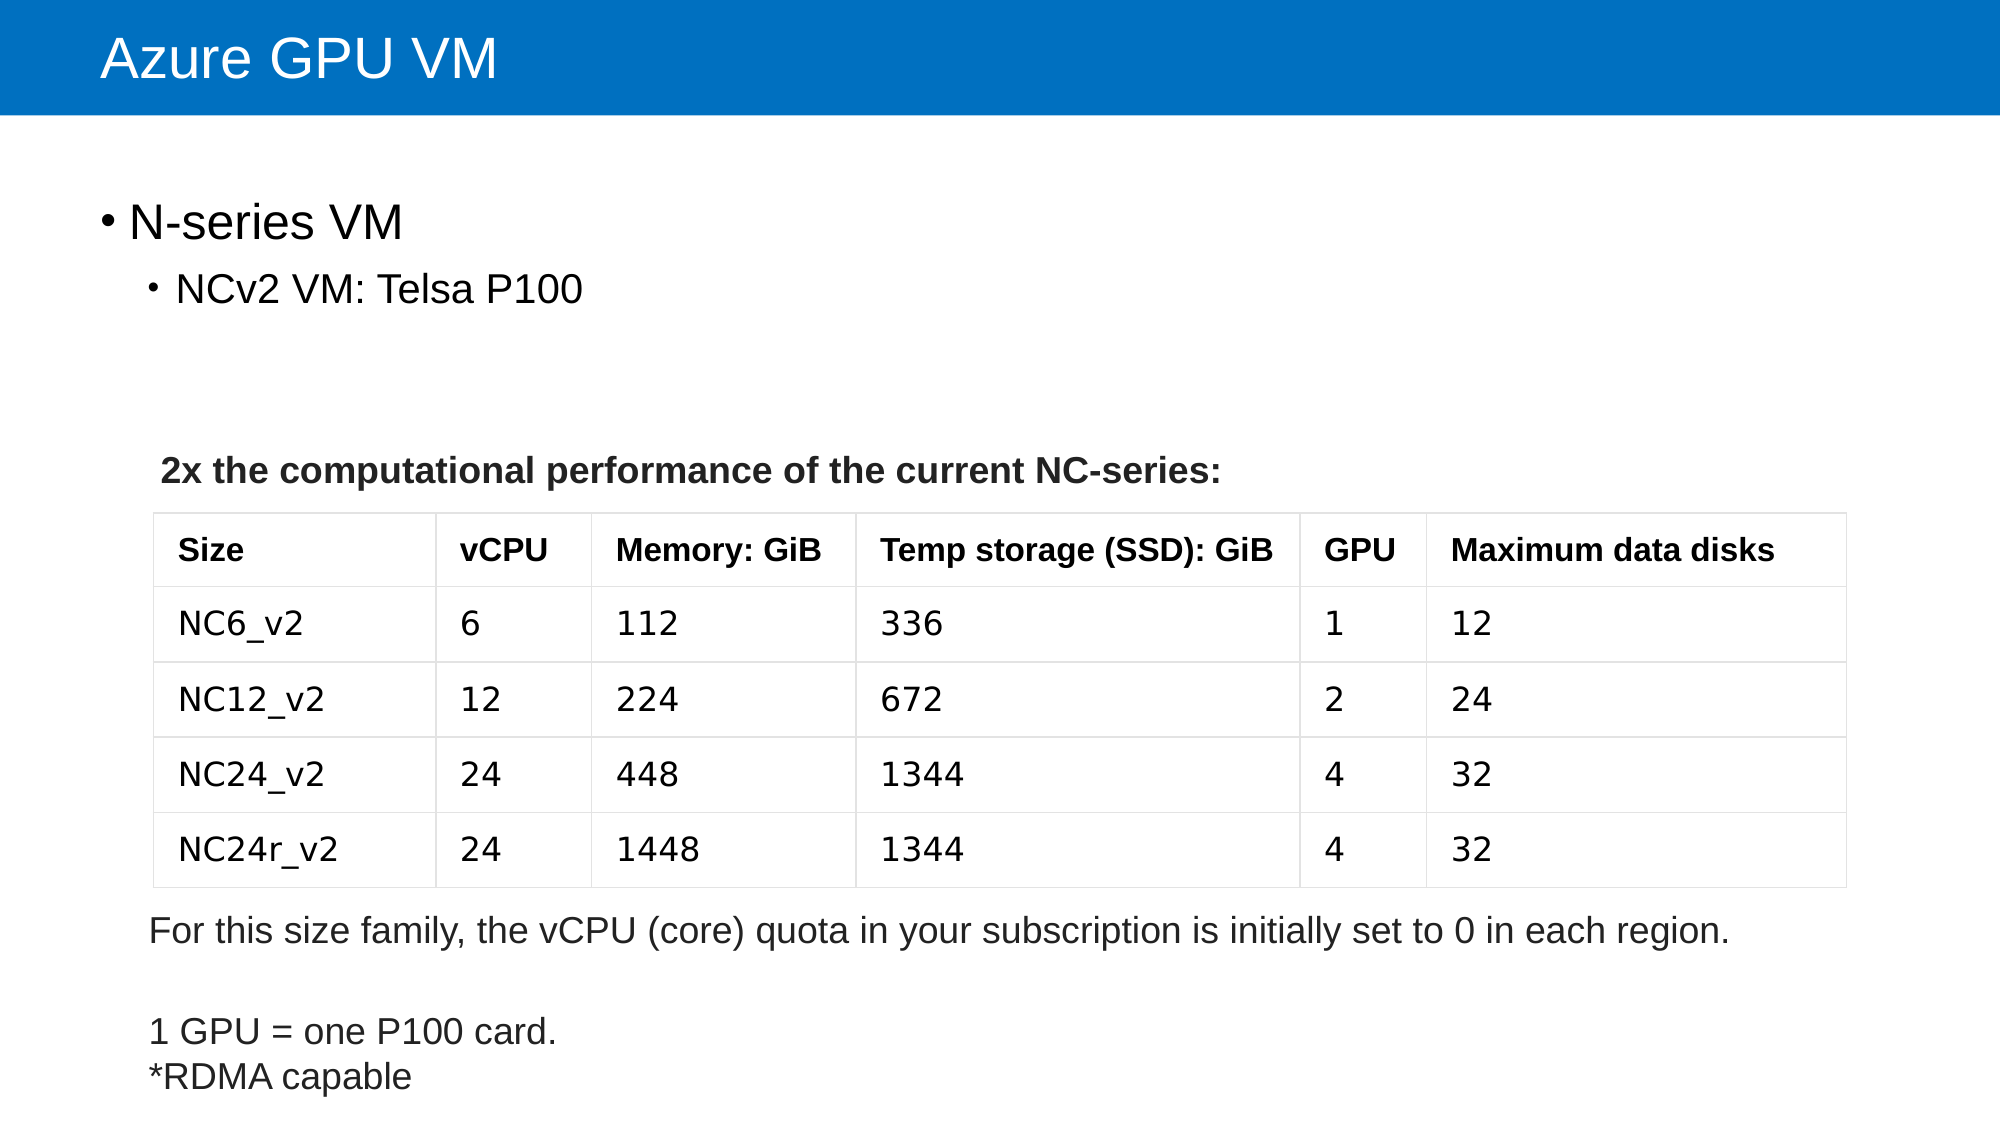

# Azure GPU VM
N-series VM
NCv2 VM: Telsa P100

2x the computational performance of the current NC-series:
| Size | vCPU | Memory: GiB | Temp storage (SSD): GiB | GPU | Maximum data disks |
| --- | --- | --- | --- | --- | --- |
| NC6\_v2 | 6 | 112 | 336 | 1 | 12 |
| NC12\_v2 | 12 | 224 | 672 | 2 | 24 |
| NC24\_v2 | 24 | 448 | 1344 | 4 | 32 |
| NC24r\_v2 | 24 | 1448 | 1344 | 4 | 32 |
For this size family, the vCPU (core) quota in your subscription is initially set to 0 in each region.
1 GPU = one P100 card.
*RDMA capable